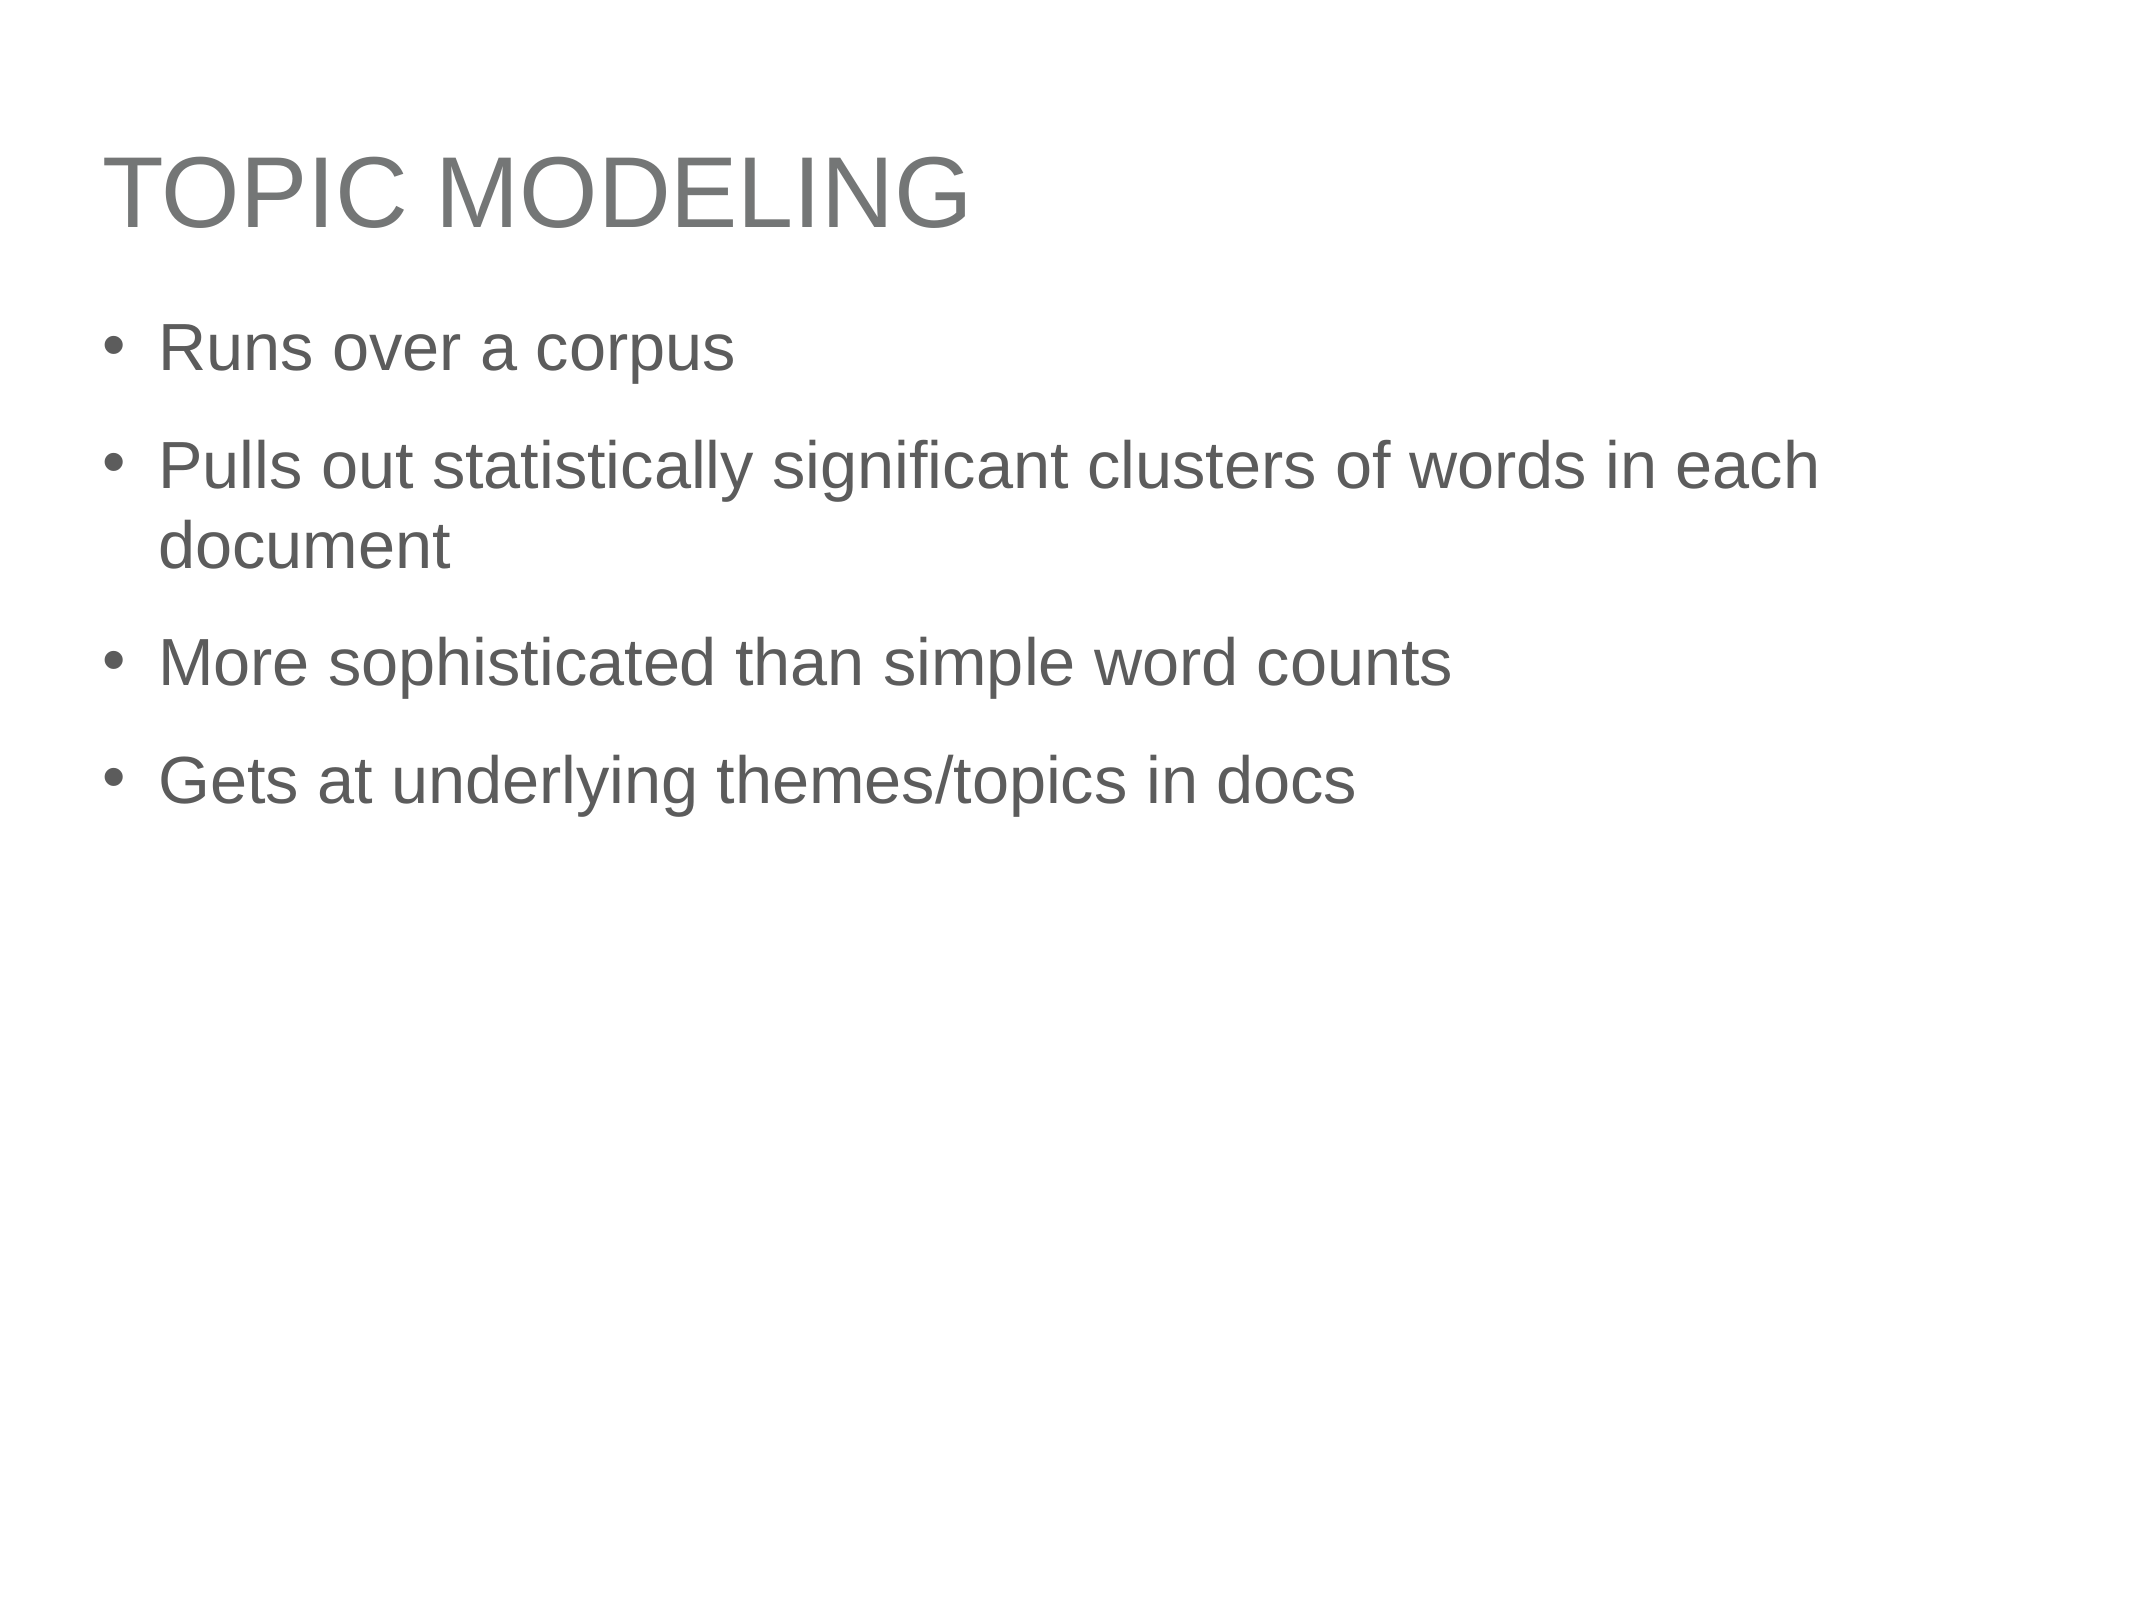

# Topic Modeling

Runs over a corpus
Pulls out statistically significant clusters of words in each document
More sophisticated than simple word counts
Gets at underlying themes/topics in docs